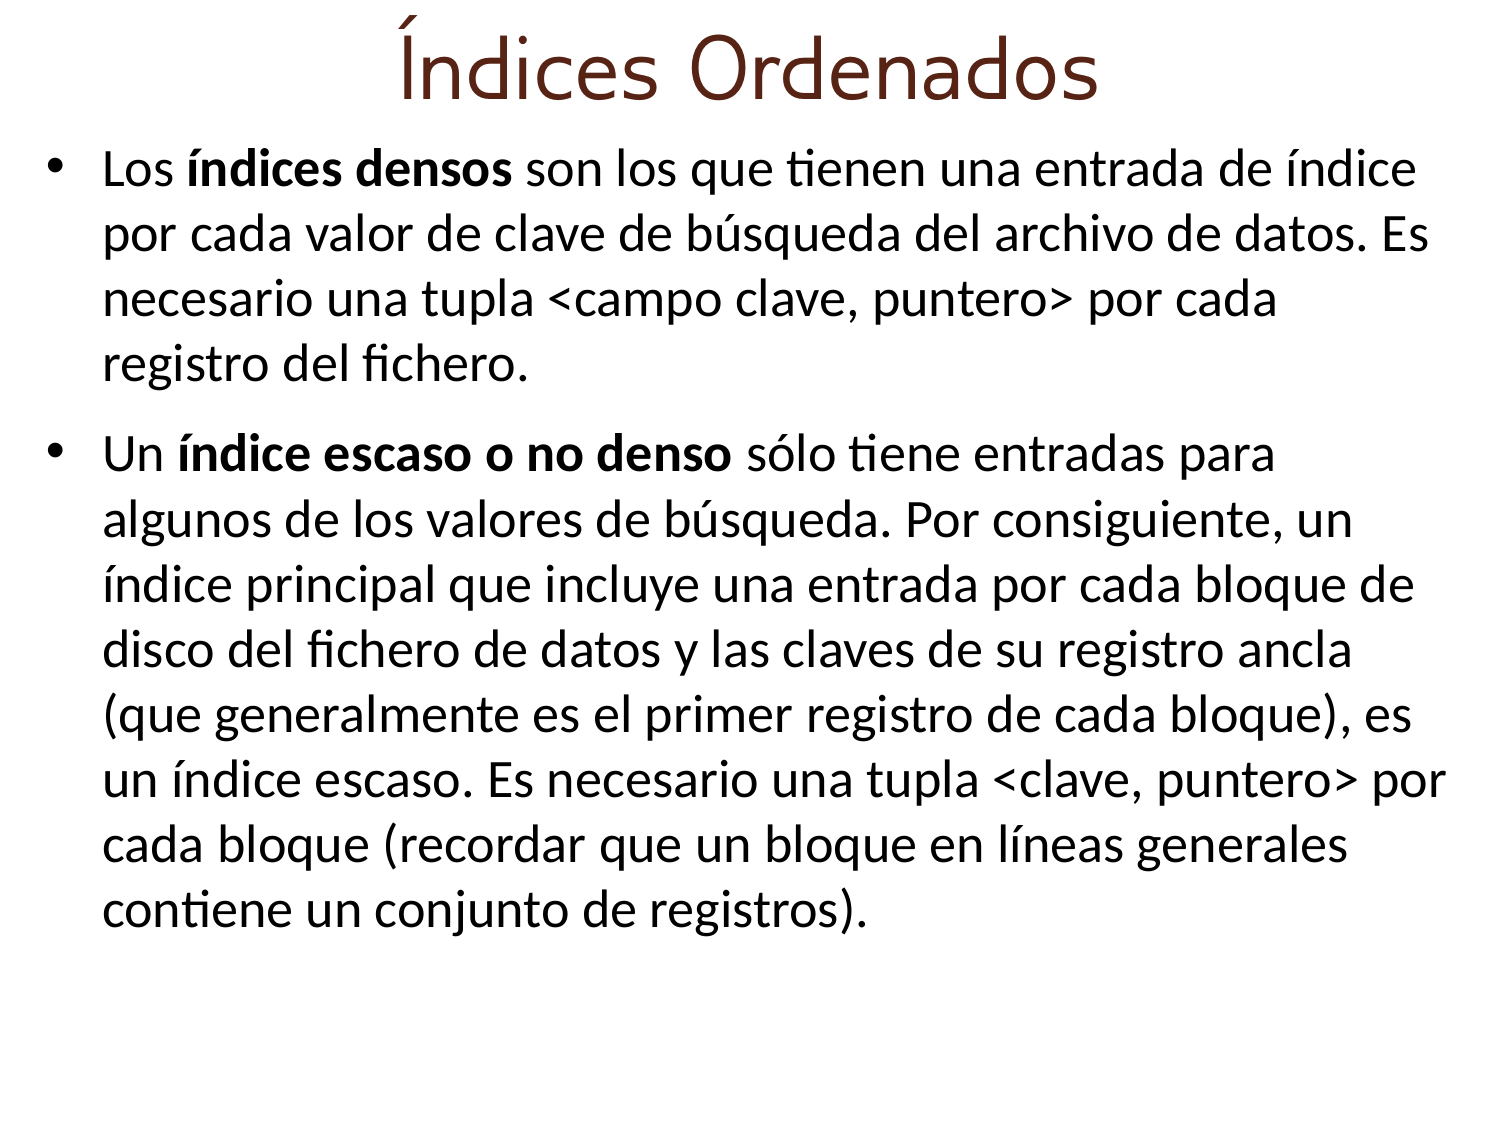

Índices Ordenados
Los índices densos son los que tienen una entrada de índice por cada valor de clave de búsqueda del archivo de datos. Es necesario una tupla <campo clave, puntero> por cada registro del fichero.
Un índice escaso o no denso sólo tiene entradas para algunos de los valores de búsqueda. Por consiguiente, un índice principal que incluye una entrada por cada bloque de disco del fichero de datos y las claves de su registro ancla (que generalmente es el primer registro de cada bloque), es un índice escaso. Es necesario una tupla <clave, puntero> por cada bloque (recordar que un bloque en líneas generales contiene un conjunto de registros).